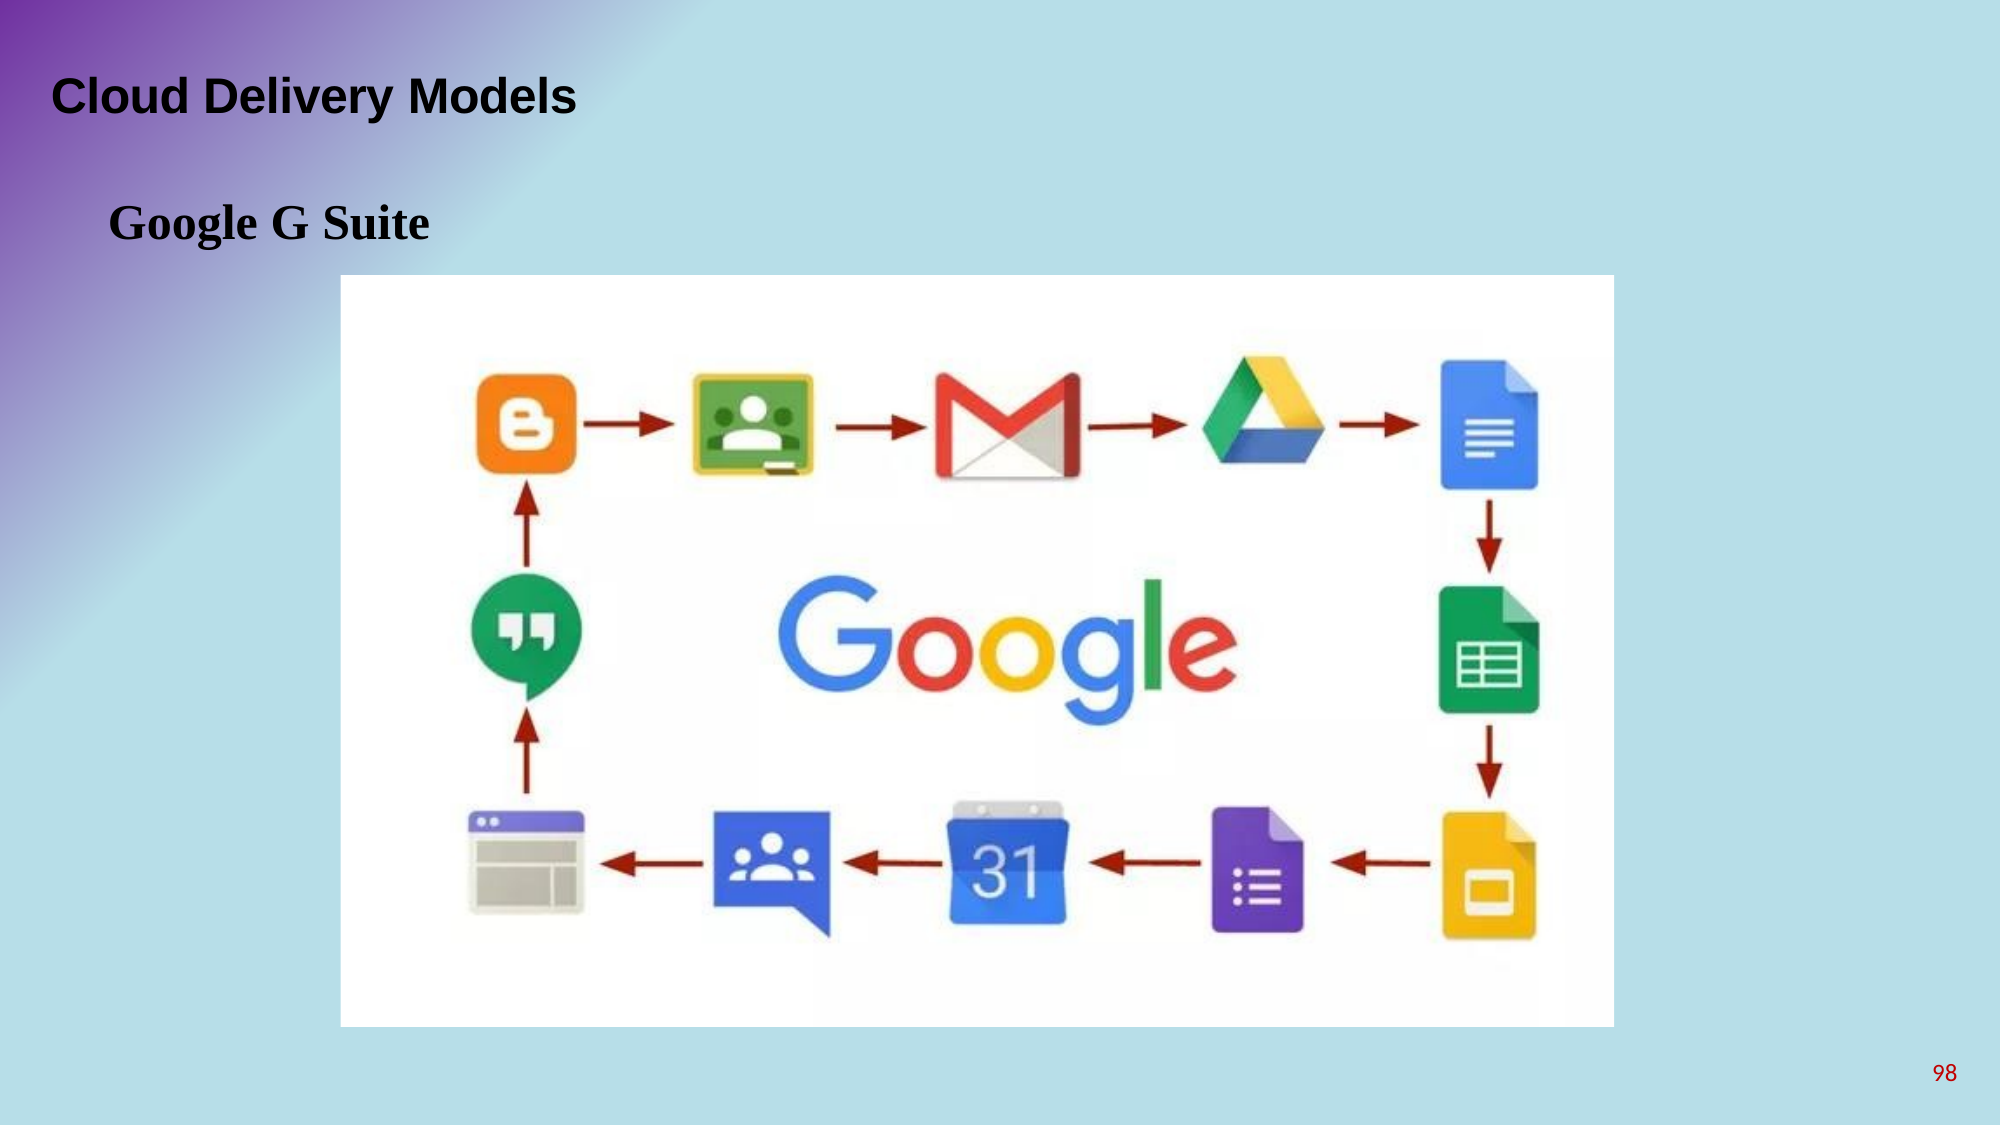

# Cloud Delivery Models
Google G Suite

98